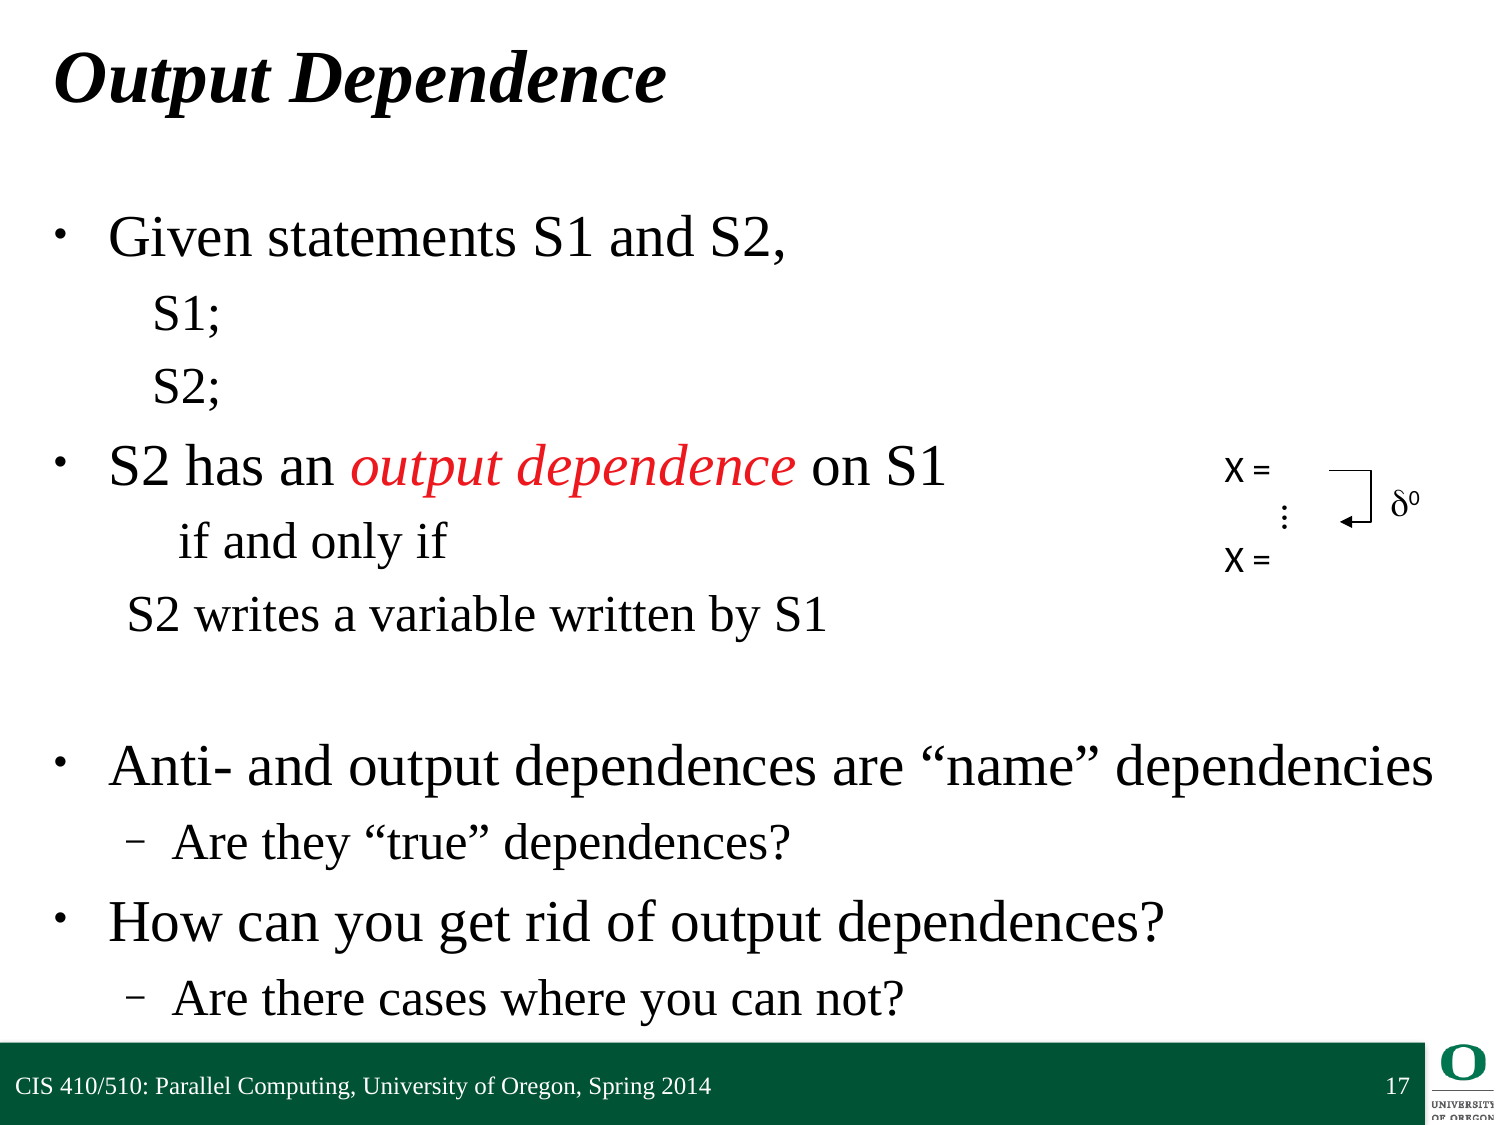

# Output Dependence
Given statements S1 and S2,
  S1;
  S2;
S2 has an output dependence on S1
    if and only if
S2 writes a variable written by S1

Anti- and output dependences are “name” dependencies
Are they “true” dependences?
How can you get rid of output dependences?
Are there cases where you can not?
X =

X =

δ0
...
CIS 410/510: Parallel Computing, University of Oregon, Spring 2014
17